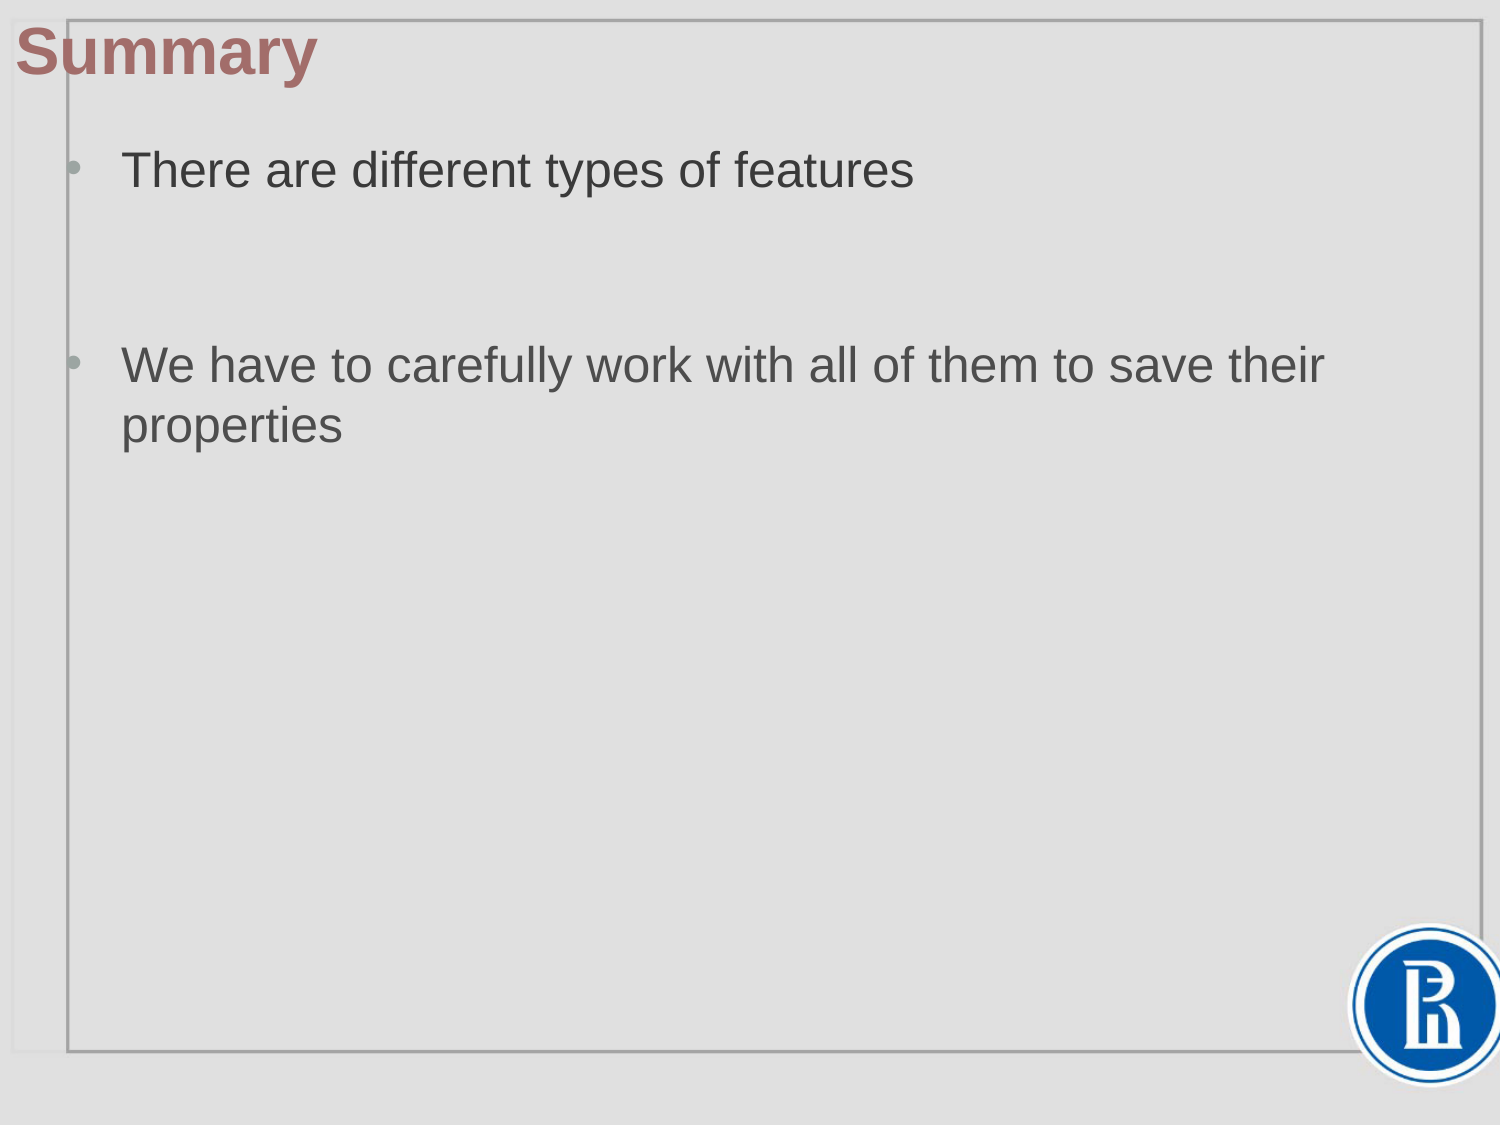

# Summary
There are different types of features

We have to carefully work with all of them to save their properties